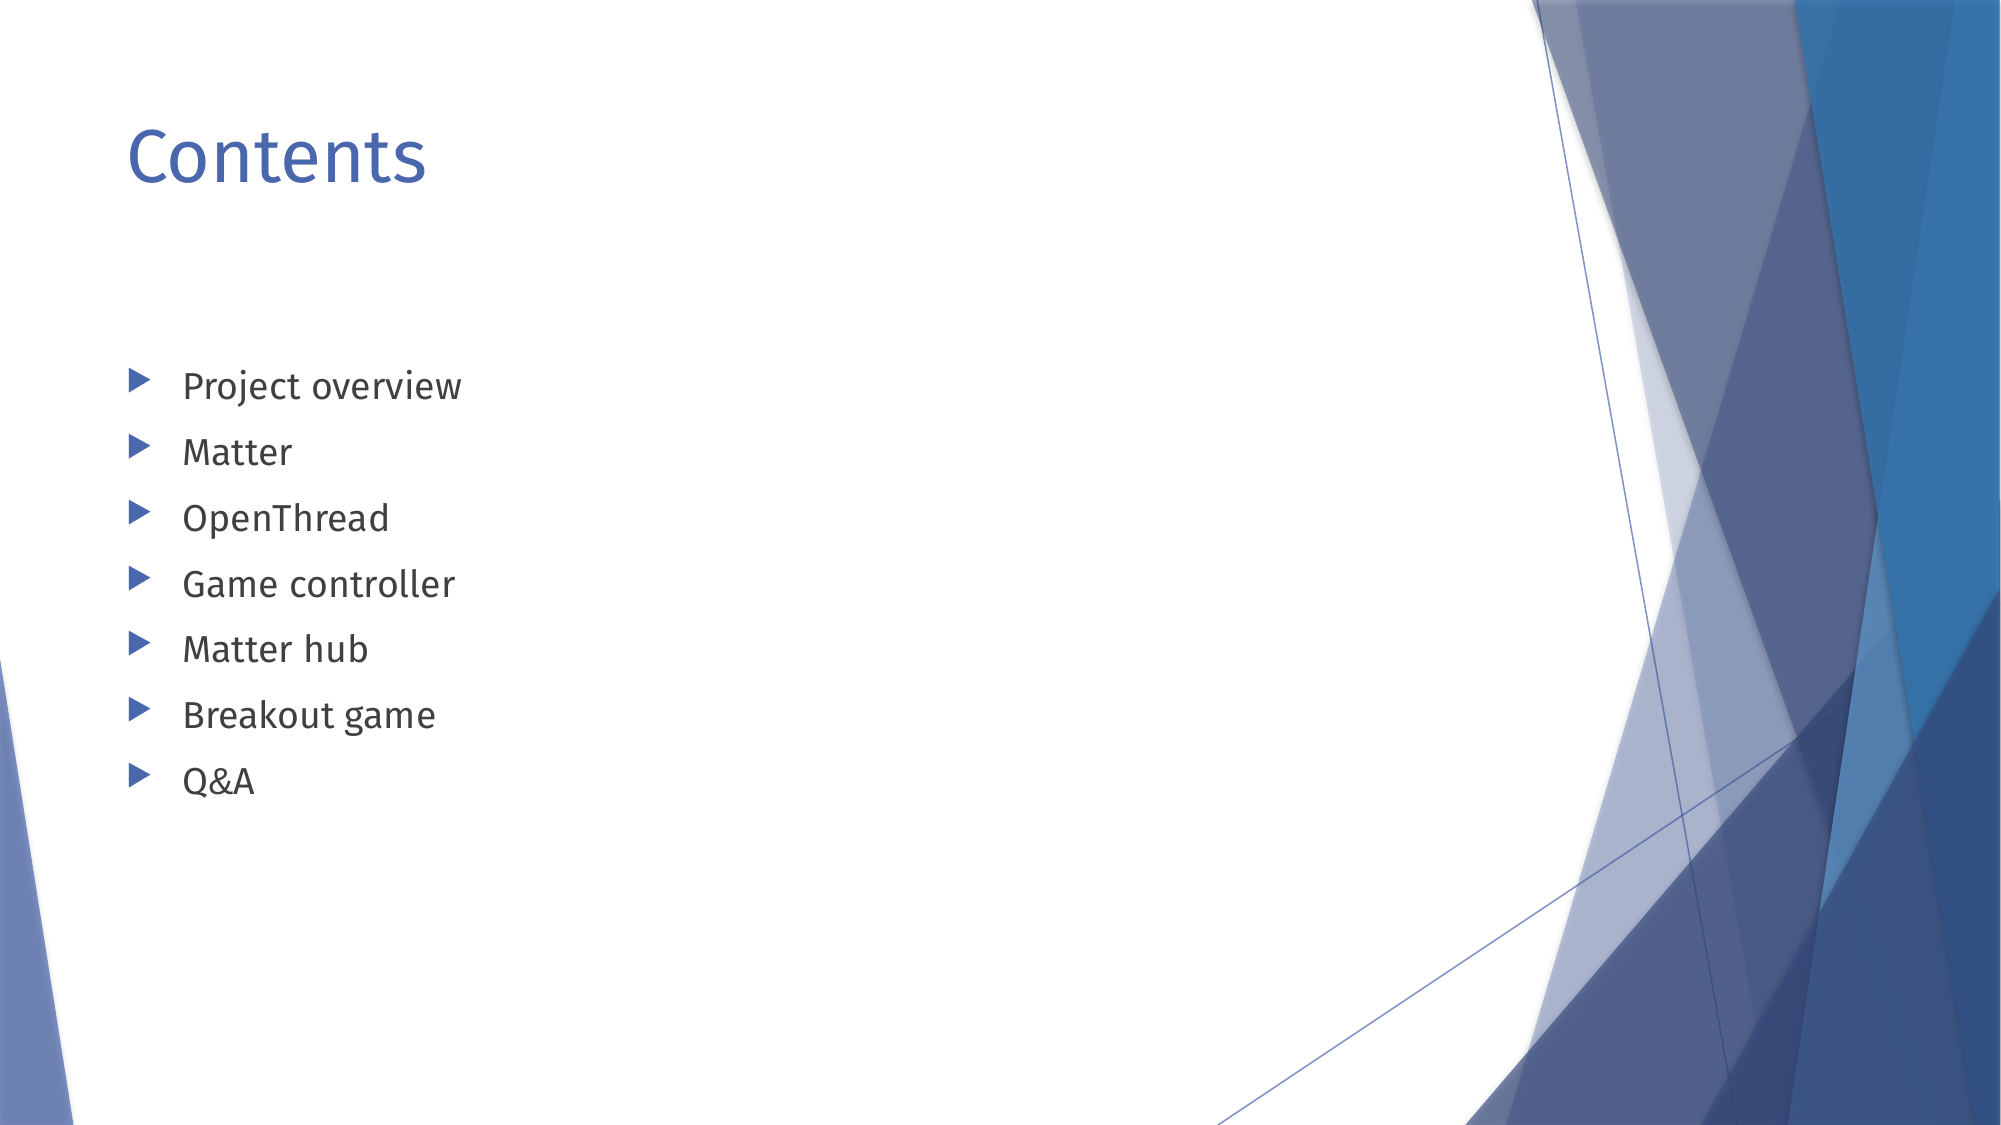

# Contents

Project overview
Matter
OpenThread
Game controller
Matter hub
Breakout game
Q&A